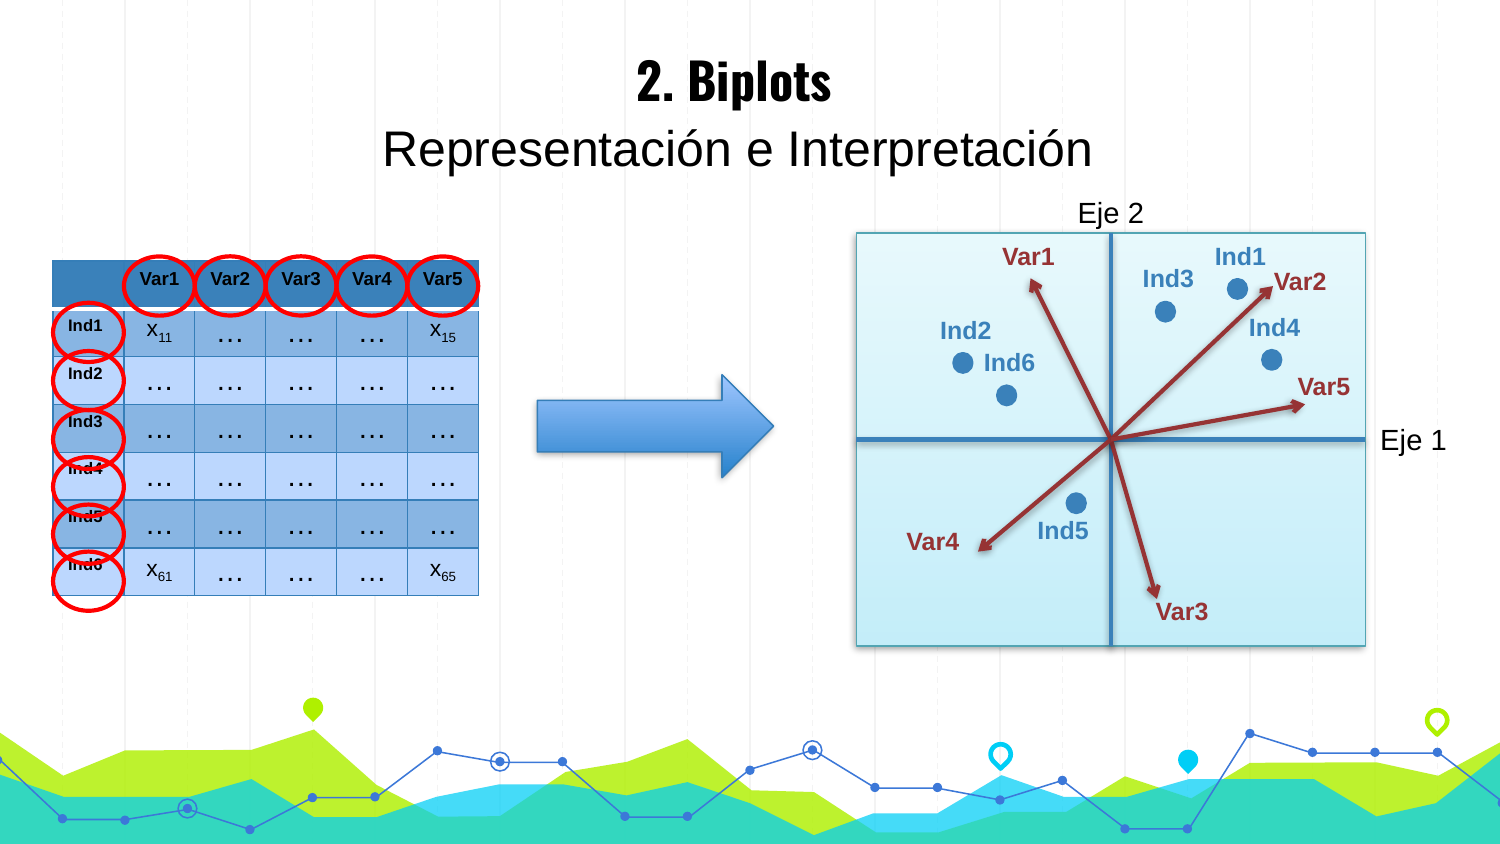

2. Biplots
Representación e Interpretación
Eje 2

Var1
Ind1

Ind3

Var2
|  | Var1 | Var2 | Var3 | Var4 | Var5 |
| --- | --- | --- | --- | --- | --- |
| Ind1 | x11 | … | … | … | x15 |
| Ind2 | … | … | … | … | … |
| Ind3 | … | … | … | … | … |
| Ind4 | … | … | … | … | … |
| Ind5 | … | … | … | … | … |
| Ind6 | x61 | … | … | … | x65 |

Ind4

Ind2

Ind6

Var5

Eje 1
Var4
Var3

Ind5